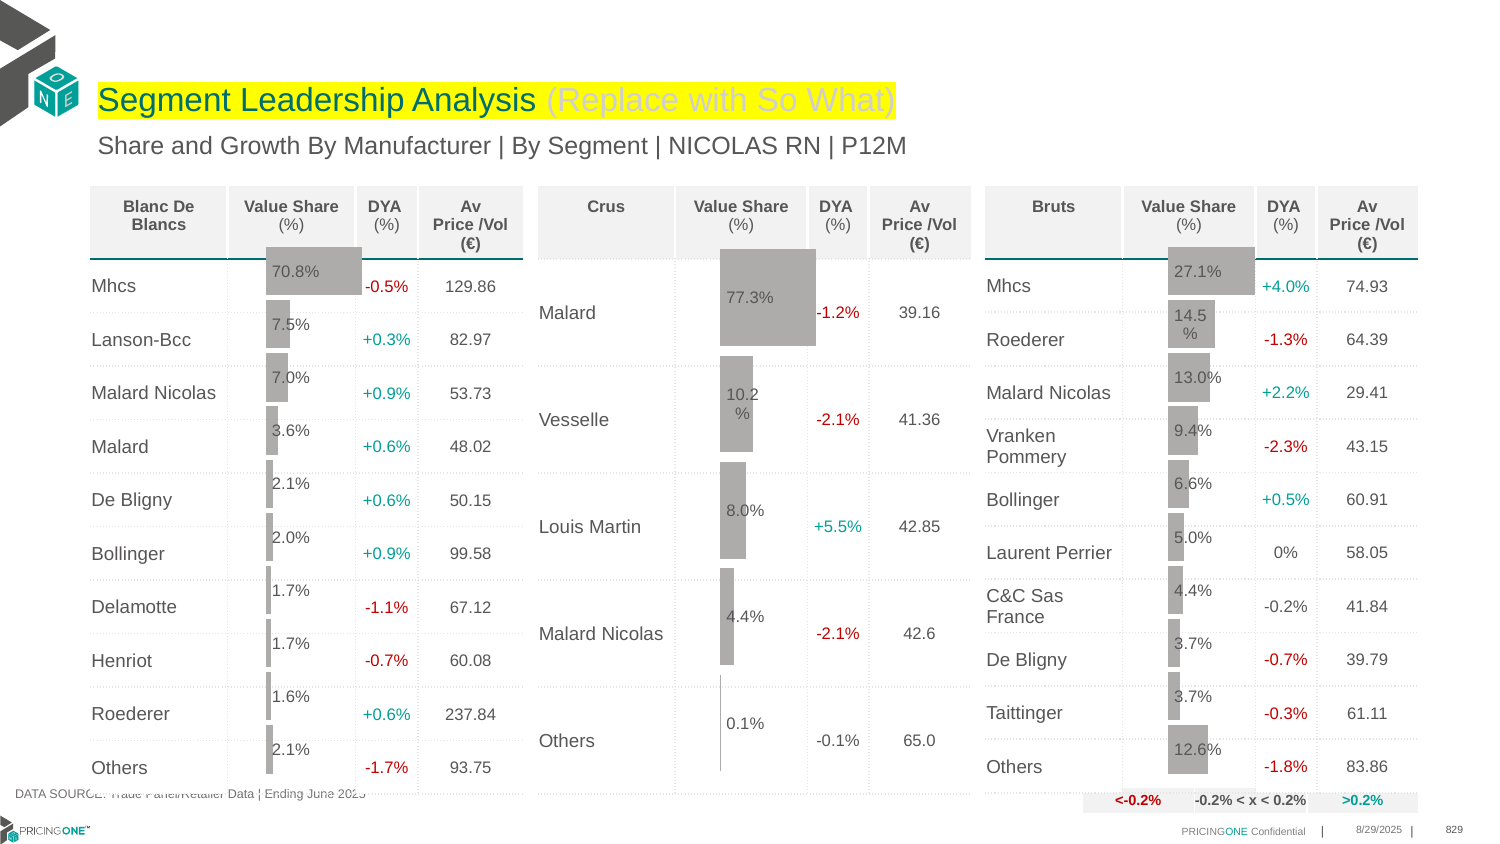

# Segment Leadership Analysis (Replace with So What)
Share and Growth By Manufacturer | By Segment | NICOLAS RN | P12M
| Crus | Value Share (%) | DYA (%) | Av Price /Vol (€) |
| --- | --- | --- | --- |
| Malard |  | -1.2% | 39.16 |
| Vesselle |  | -2.1% | 41.36 |
| Louis Martin |  | +5.5% | 42.85 |
| Malard Nicolas |  | -2.1% | 42.6 |
| Others |  | -0.1% | 65.0 |
| Blanc De Blancs | Value Share (%) | DYA (%) | Av Price /Vol (€) |
| --- | --- | --- | --- |
| Mhcs |  | -0.5% | 129.86 |
| Lanson-Bcc |  | +0.3% | 82.97 |
| Malard Nicolas |  | +0.9% | 53.73 |
| Malard |  | +0.6% | 48.02 |
| De Bligny |  | +0.6% | 50.15 |
| Bollinger |  | +0.9% | 99.58 |
| Delamotte |  | -1.1% | 67.12 |
| Henriot |  | -0.7% | 60.08 |
| Roederer |  | +0.6% | 237.84 |
| Others |  | -1.7% | 93.75 |
| Bruts | Value Share (%) | DYA (%) | Av Price /Vol (€) |
| --- | --- | --- | --- |
| Mhcs |  | +4.0% | 74.93 |
| Roederer |  | -1.3% | 64.39 |
| Malard Nicolas |  | +2.2% | 29.41 |
| Vranken Pommery |  | -2.3% | 43.15 |
| Bollinger |  | +0.5% | 60.91 |
| Laurent Perrier |  | 0% | 58.05 |
| C&C Sas France |  | -0.2% | 41.84 |
| De Bligny |  | -0.7% | 39.79 |
| Taittinger |  | -0.3% | 61.11 |
| Others |  | -1.8% | 83.86 |

### Chart

| Category | Blanc De Blancs | NICOLAS RN |
|---|---|
| None | 0.7075725384742029 |

### Chart

| Category | Crus | NICOLAS RN |
|---|---|
| None | 0.7725414982761376 |

### Chart

| Category | Bruts | NICOLAS RN |
|---|---|
| None | 0.27053447388452817 |
DATA SOURCE: Trade Panel/Retailer Data | Ending June 2025
| <-0.2% | -0.2% < x < 0.2% | >0.2% |
| --- | --- | --- |

8/29/2025
829